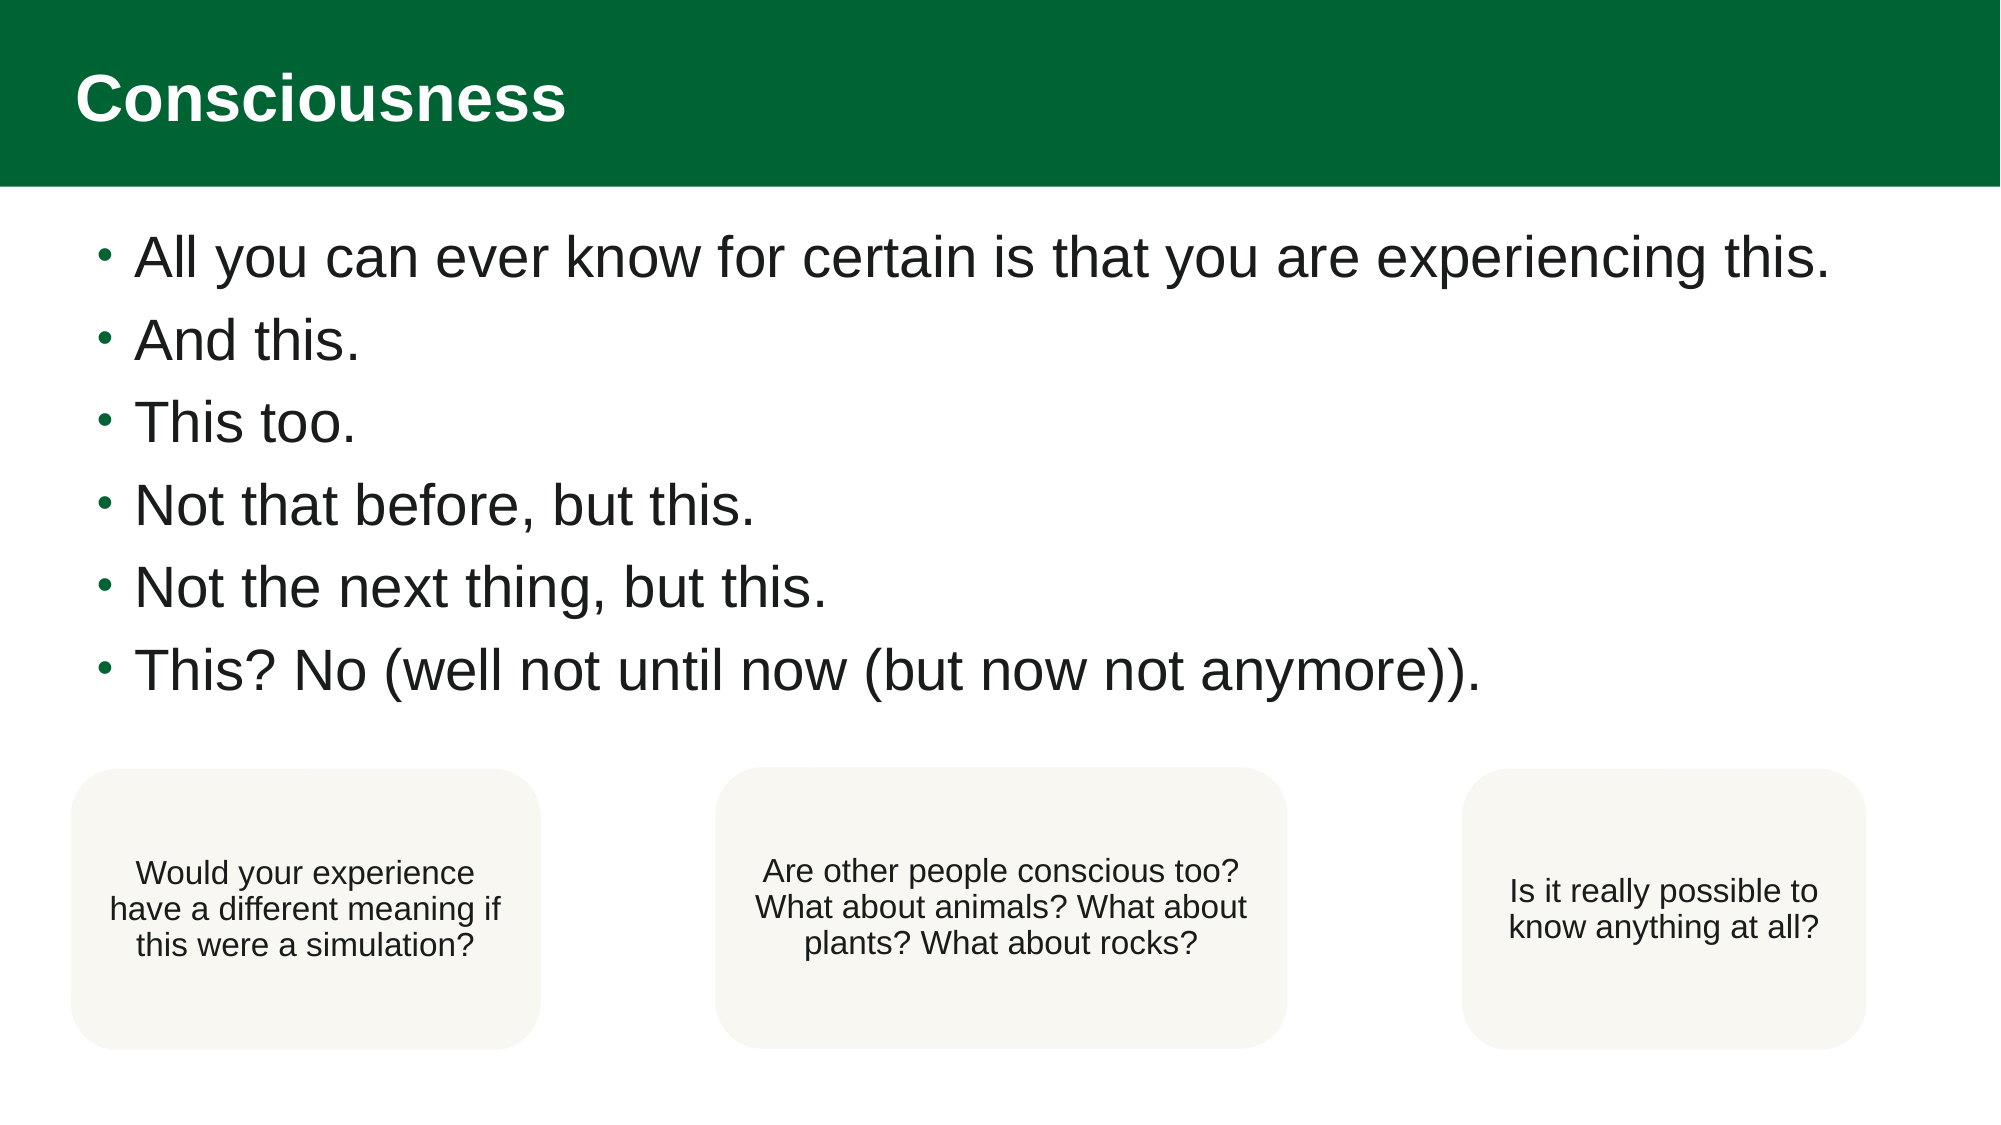

# Consciousness
All you can ever know for certain is that you are experiencing this.
And this.
This too.
Not that before, but this.
Not the next thing, but this.
This? No (well not until now (but now not anymore)).
Are other people conscious too? What about animals? What about plants? What about rocks?
Would your experience have a different meaning if this were a simulation?
Is it really possible to know anything at all?